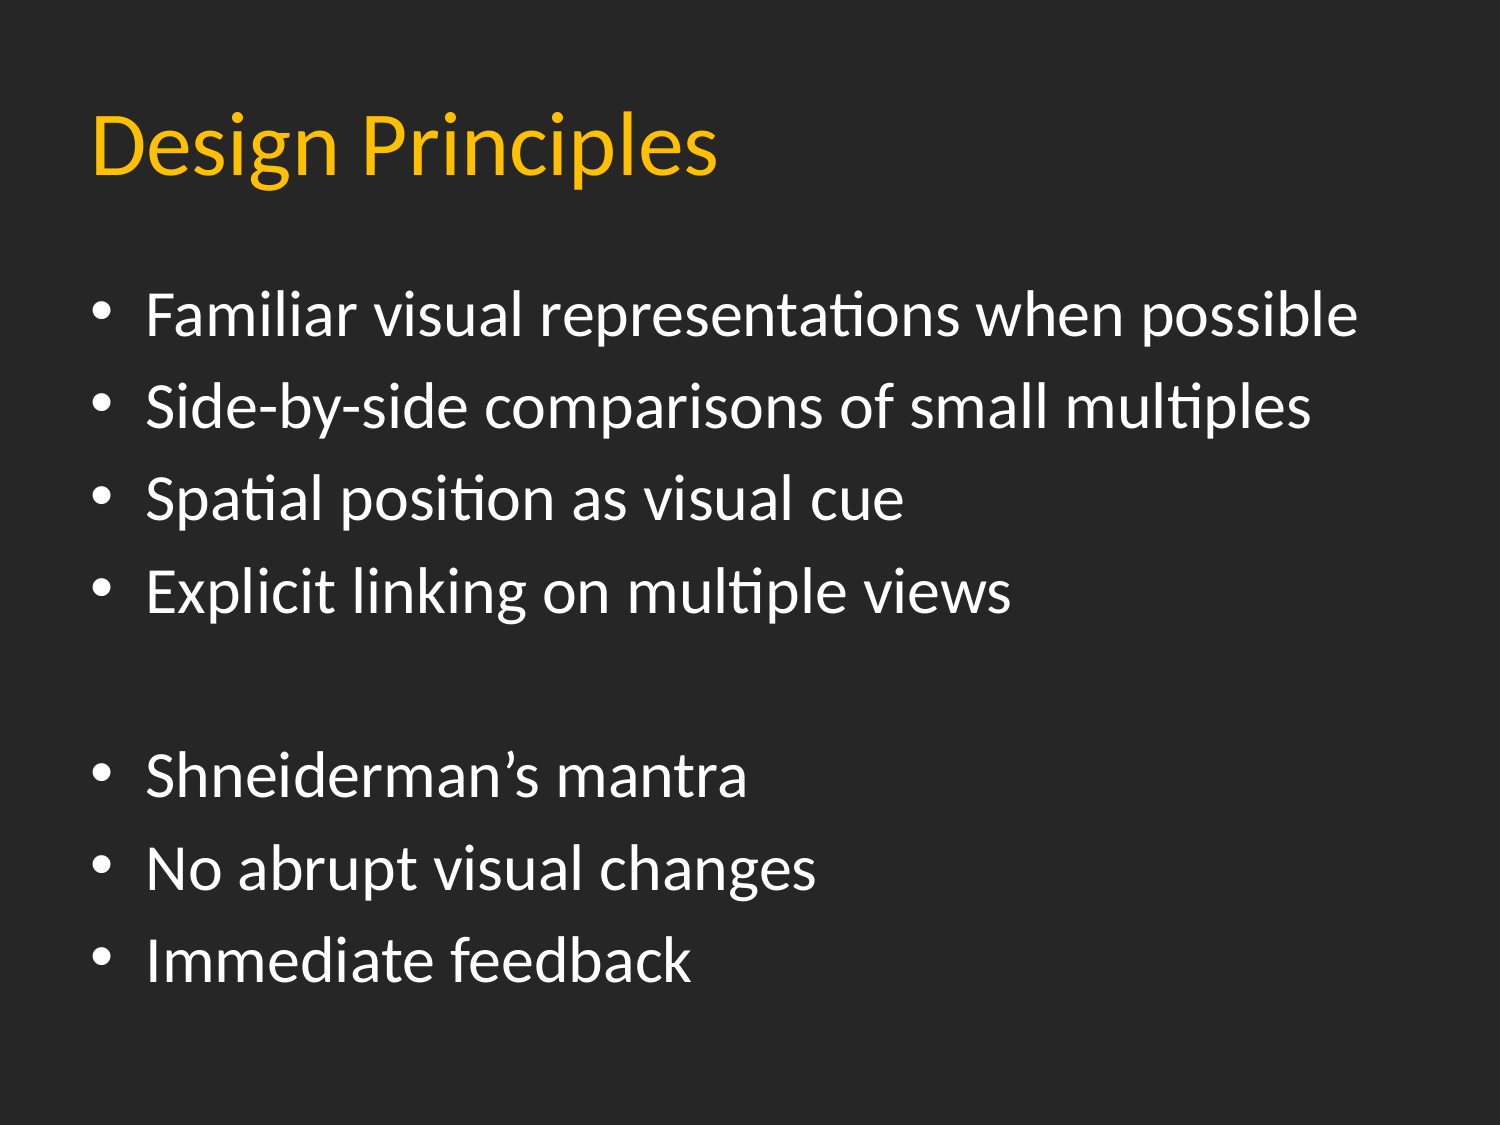

# Design Principles
Familiar visual representations when possible
Side-by-side comparisons of small multiples
Spatial position as visual cue
Explicit linking on multiple views

Shneiderman’s mantra
No abrupt visual changes
Immediate feedback